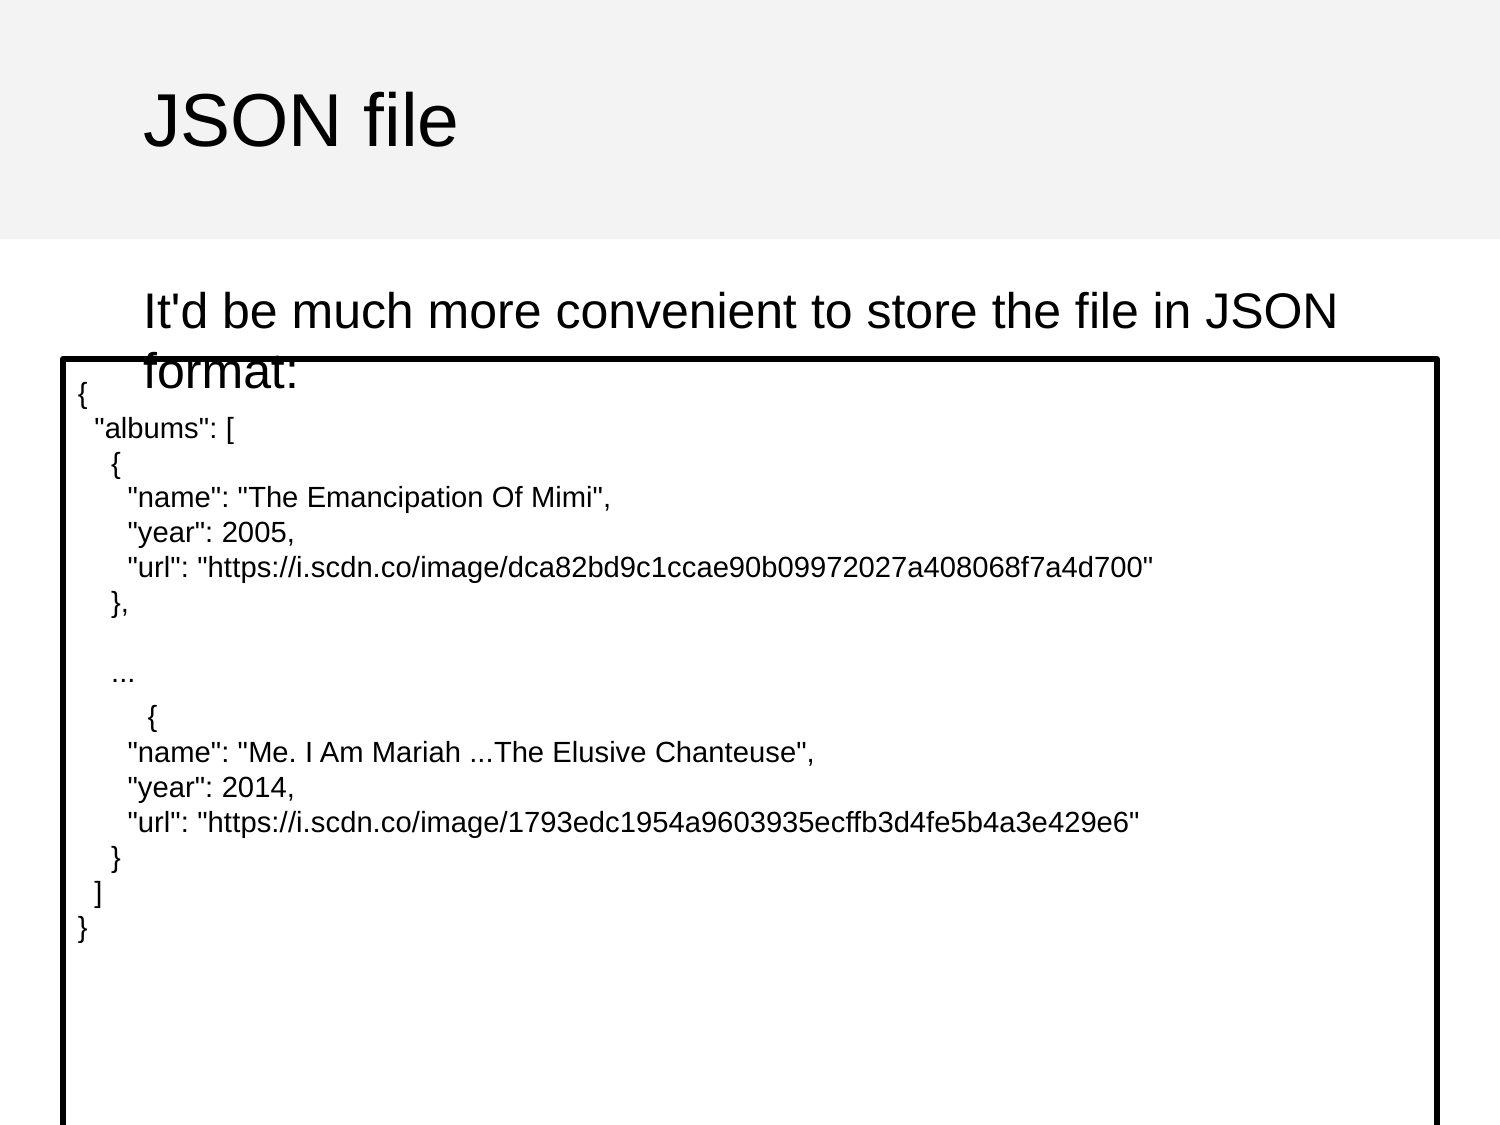

JSON file
It'd be much more convenient to store the file in JSON format:
{
  "albums": [
    {
      "name": "The Emancipation Of Mimi",
      "year": 2005,
      "url": "https://i.scdn.co/image/dca82bd9c1ccae90b09972027a408068f7a4d700"
    },

    ...
    {
      "name": "Me. I Am Mariah ...The Elusive Chanteuse",
      "year": 2014,
      "url": "https://i.scdn.co/image/1793edc1954a9603935ecffb3d4fe5b4a3e429e6"
    }
  ]
}